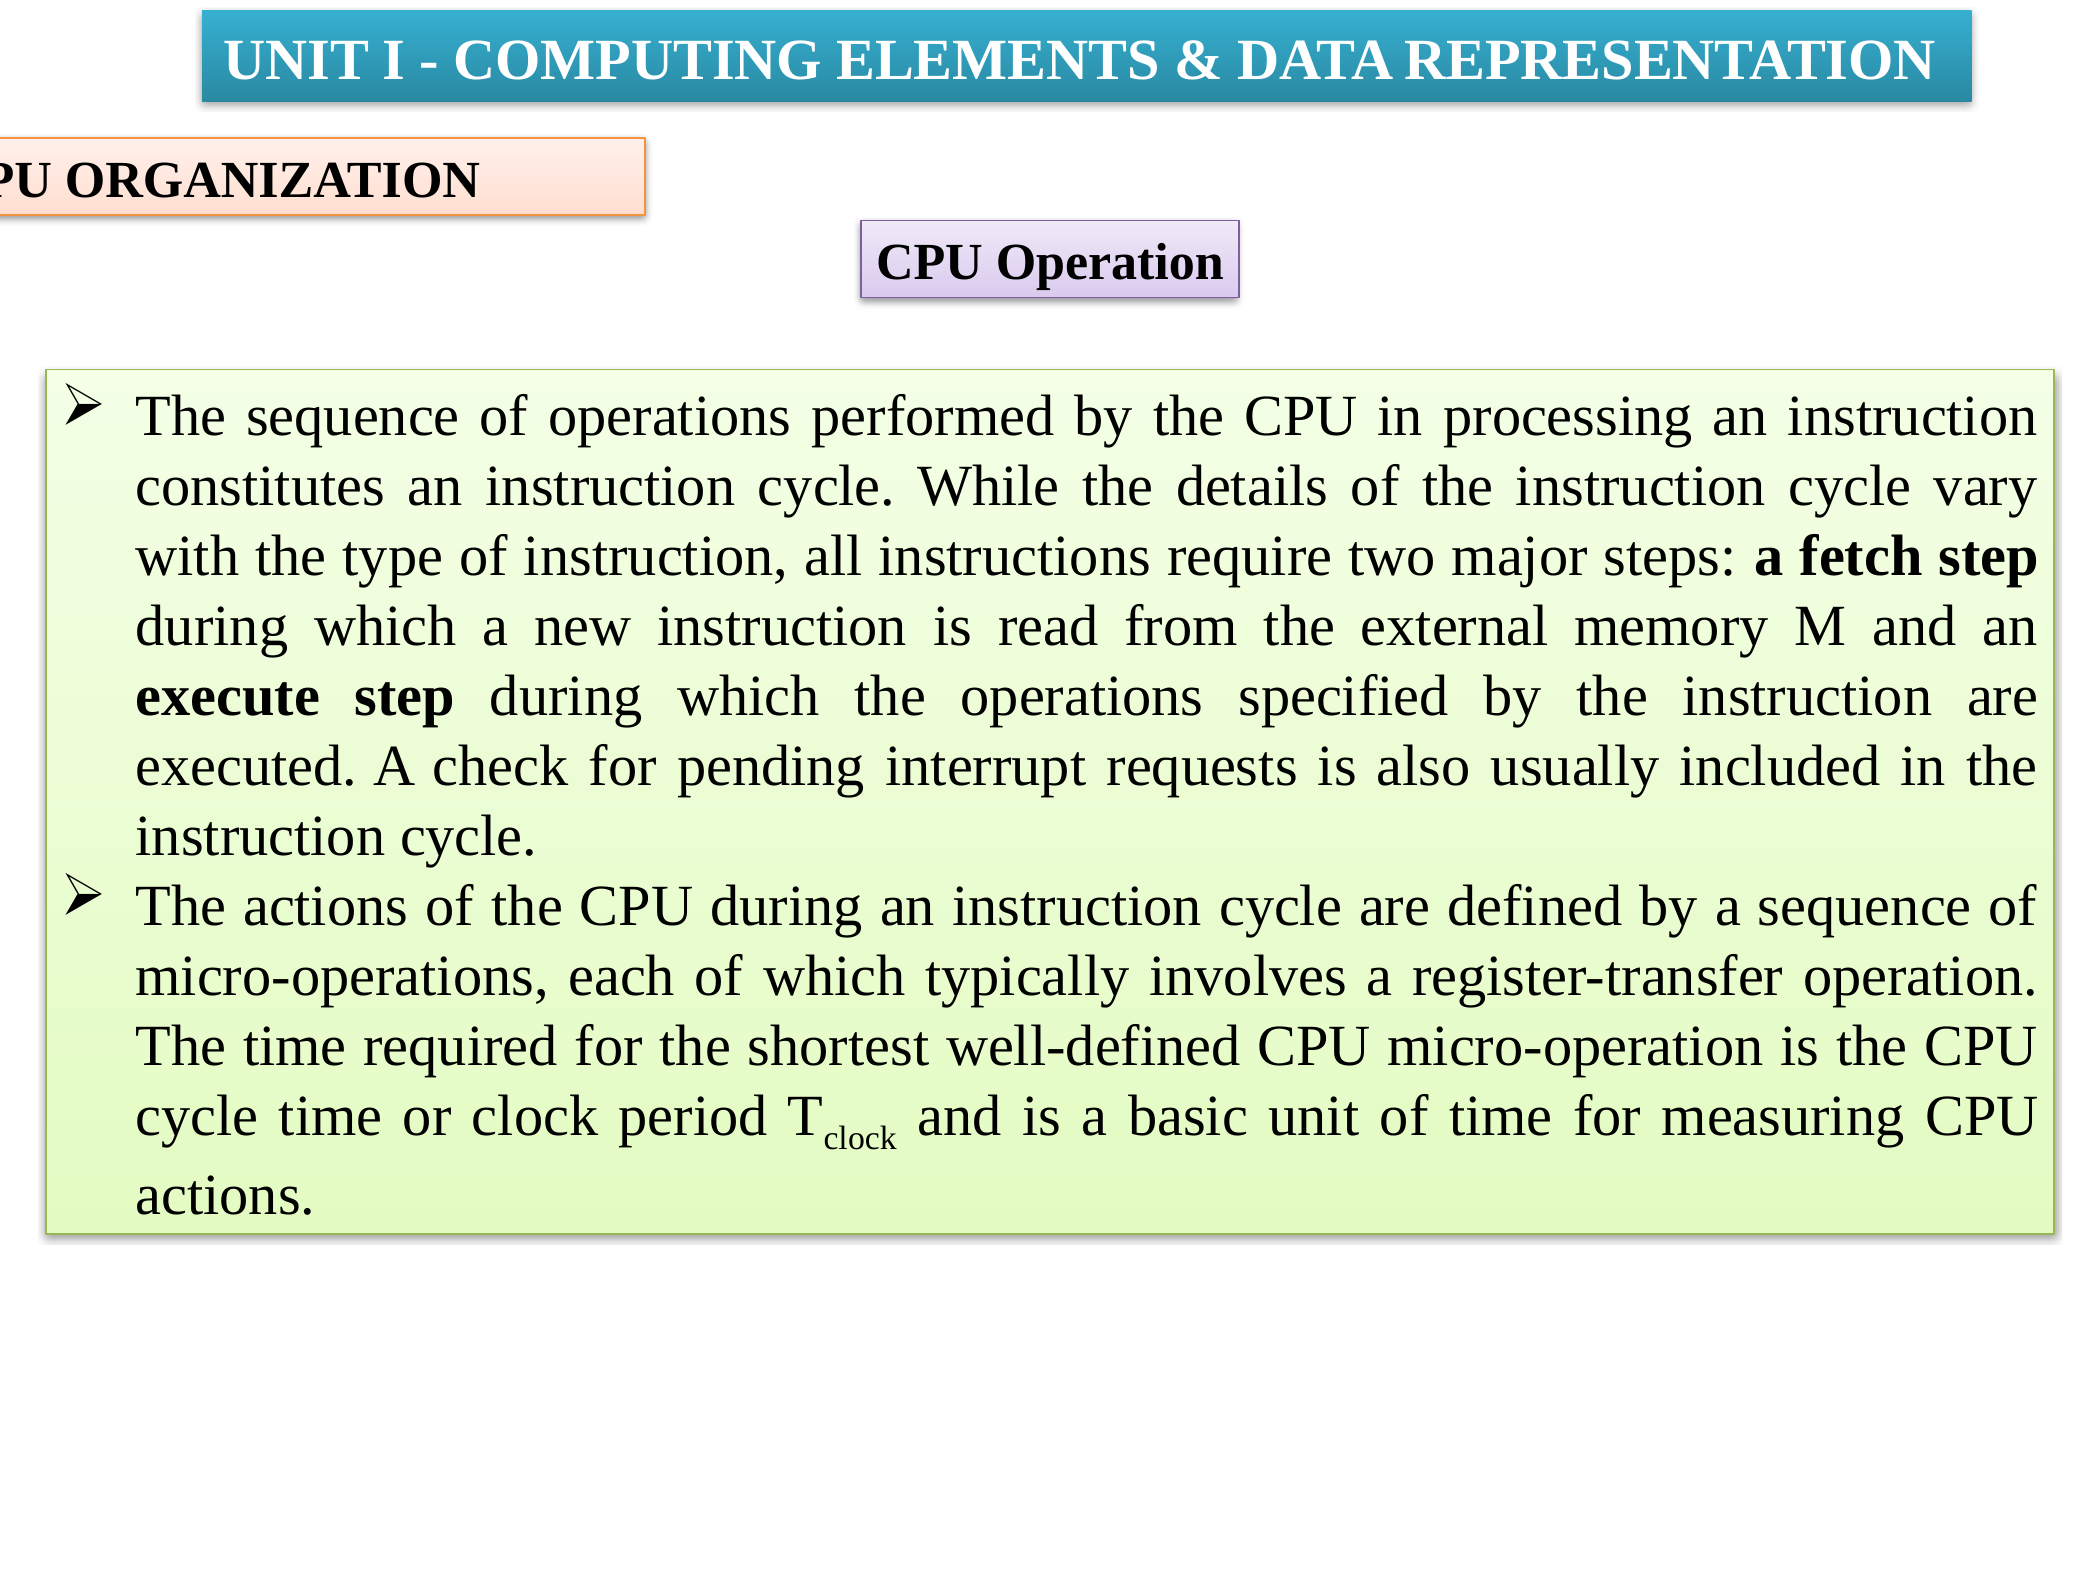

UNIT I - COMPUTING ELEMENTS & DATA REPRESENTATION
CPU ORGANIZATION
CPU Operation
The sequence of operations performed by the CPU in processing an instruction constitutes an instruction cycle. While the details of the instruction cycle vary with the type of instruction, all instructions require two major steps: a fetch step during which a new instruction is read from the external memory M and an execute step during which the operations specified by the instruction are executed. A check for pending interrupt requests is also usually included in the instruction cycle.
The actions of the CPU during an instruction cycle are defined by a sequence of micro-operations, each of which typically involves a register-transfer operation. The time required for the shortest well-defined CPU micro-operation is the CPU cycle time or clock period Tclock and is a basic unit of time for measuring CPU actions.